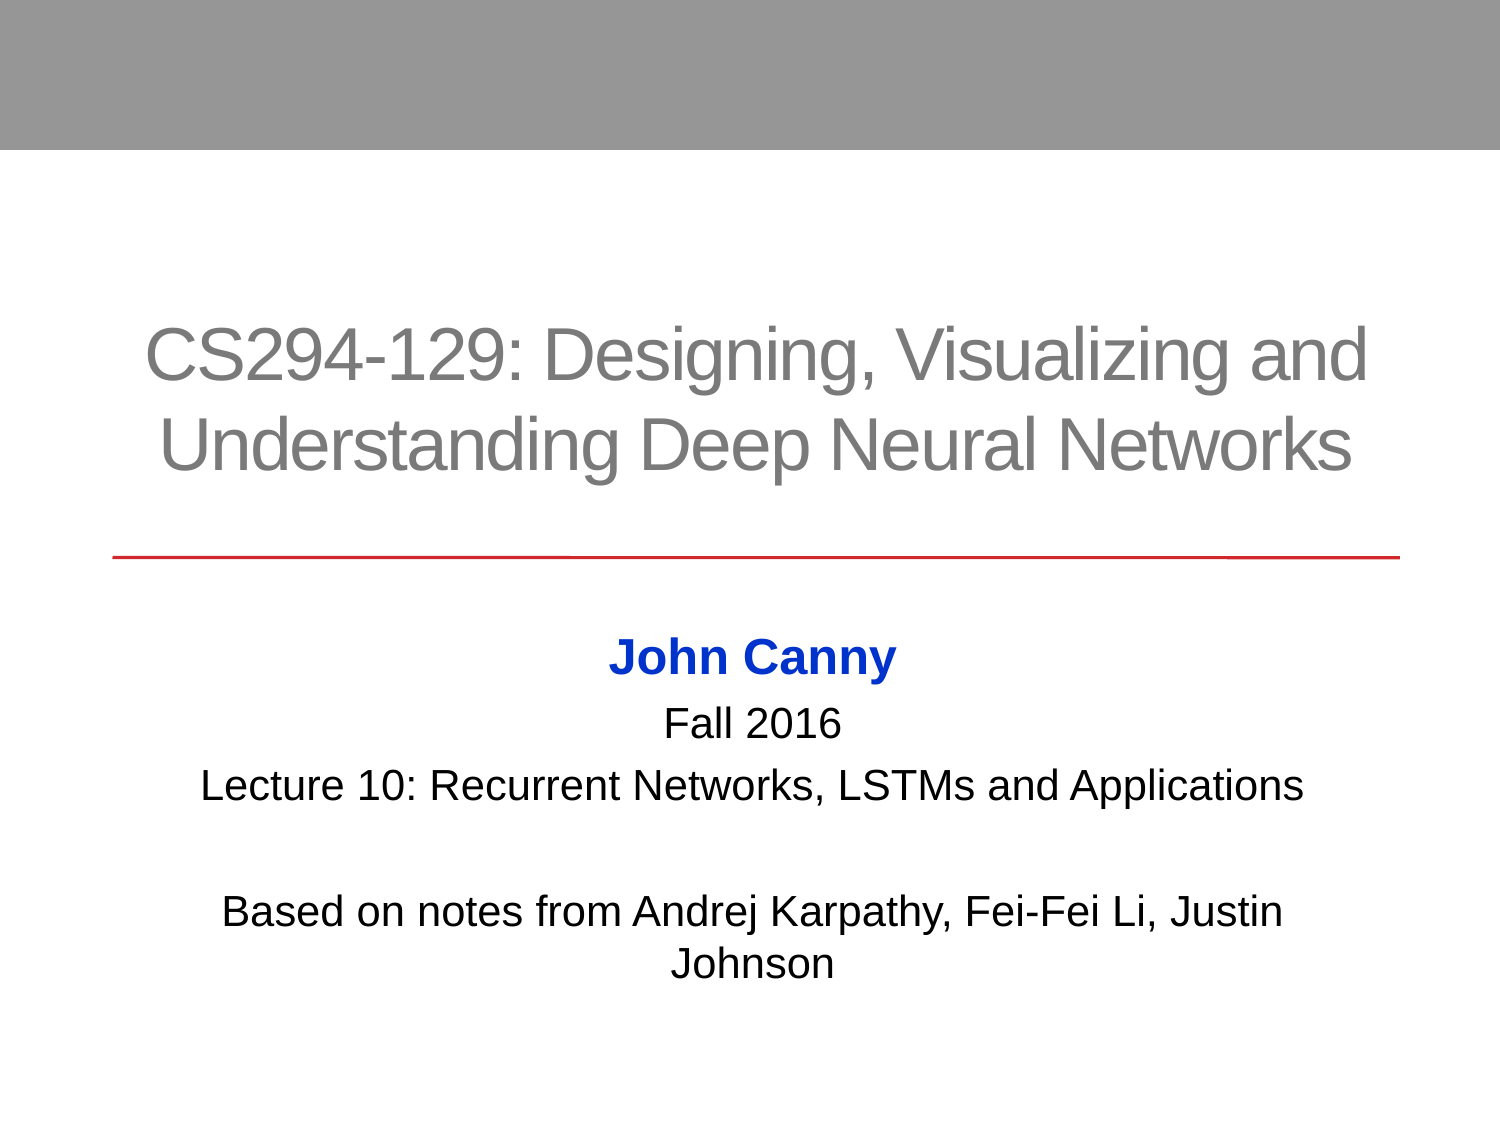

# CS294-129: Designing, Visualizing and Understanding Deep Neural Networks
John Canny
Fall 2016
Lecture 10: Recurrent Networks, LSTMs and Applications

Based on notes from Andrej Karpathy, Fei-Fei Li, Justin Johnson